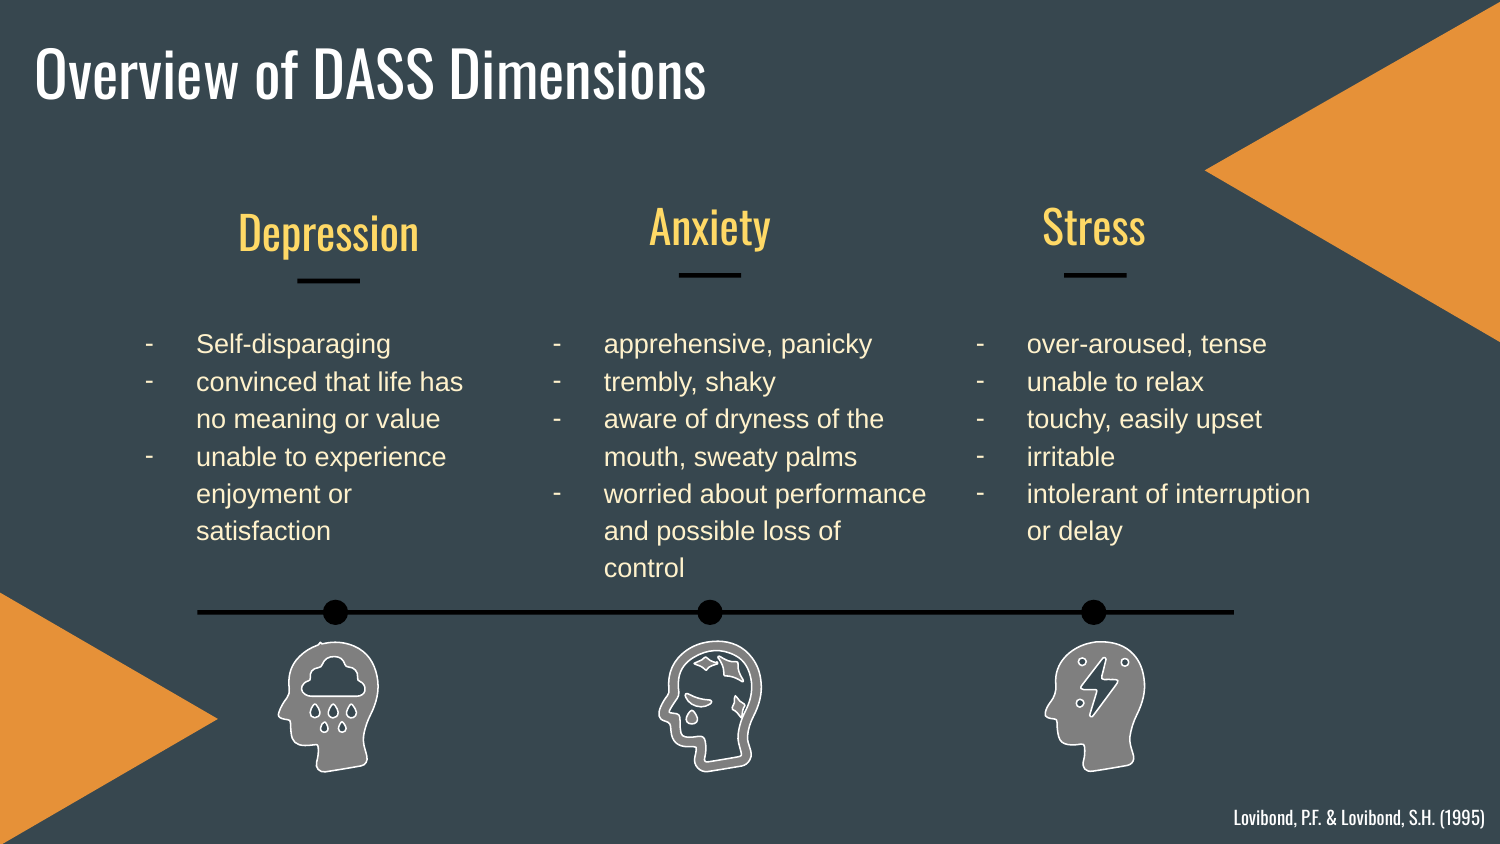

Overview of DASS Dimensions
Anxiety
Stress
# Depression

Self-disparaging
convinced that life has no meaning or value
unable to experience enjoyment or satisfaction
apprehensive, panicky
trembly, shaky
aware of dryness of the mouth, sweaty palms
worried about performance and possible loss of control
over-aroused, tense
unable to relax
touchy, easily upset
irritable
intolerant of interruption or delay

Lovibond, P.F. & Lovibond, S.H. (1995)